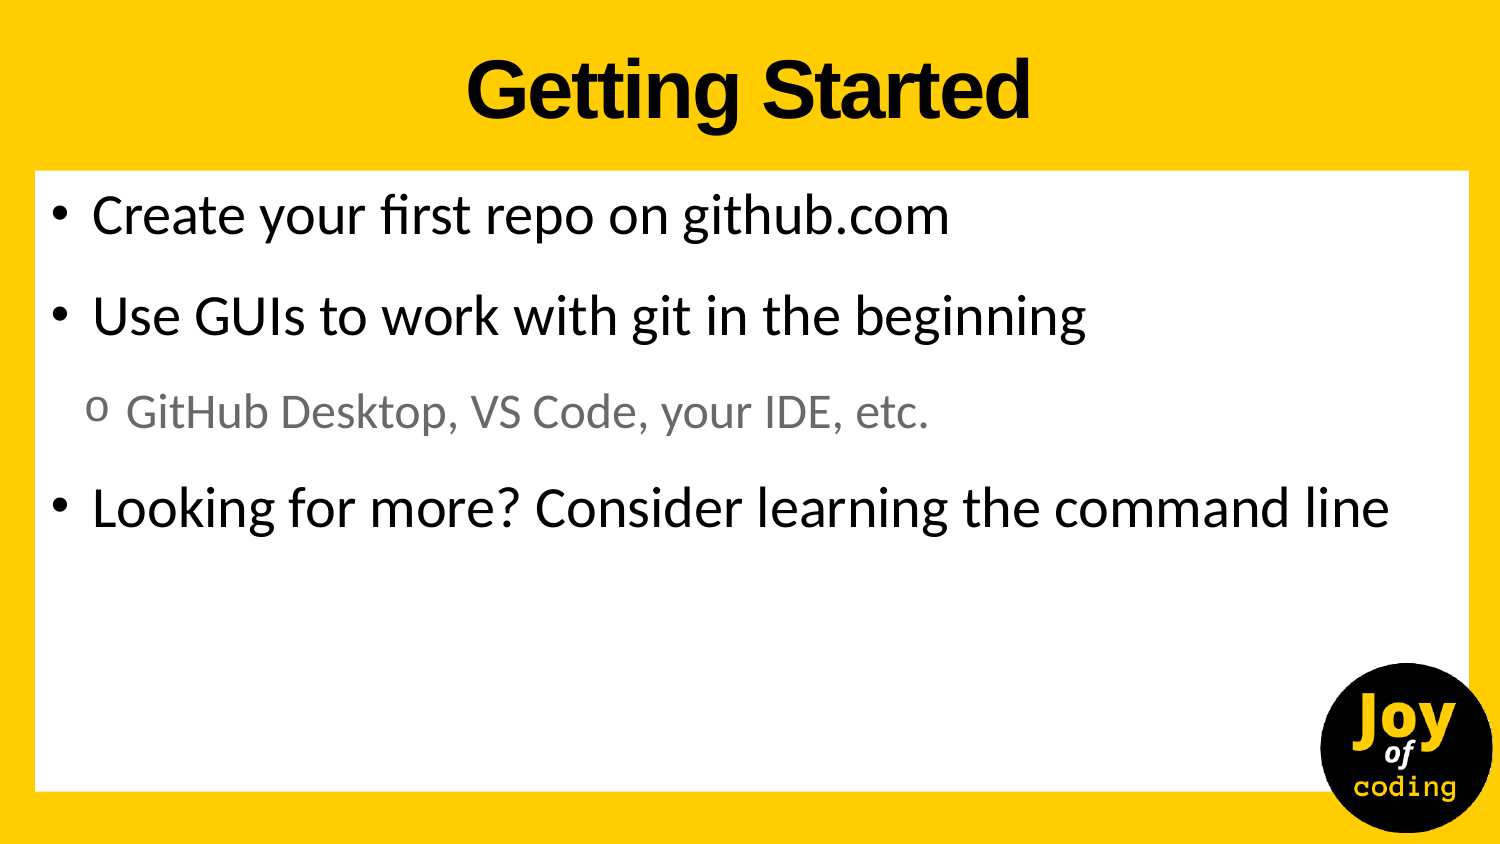

# Getting Started
Create your first repo on github.com
Use GUIs to work with git in the beginning
GitHub Desktop, VS Code, your IDE, etc.
Looking for more? Consider learning the command line